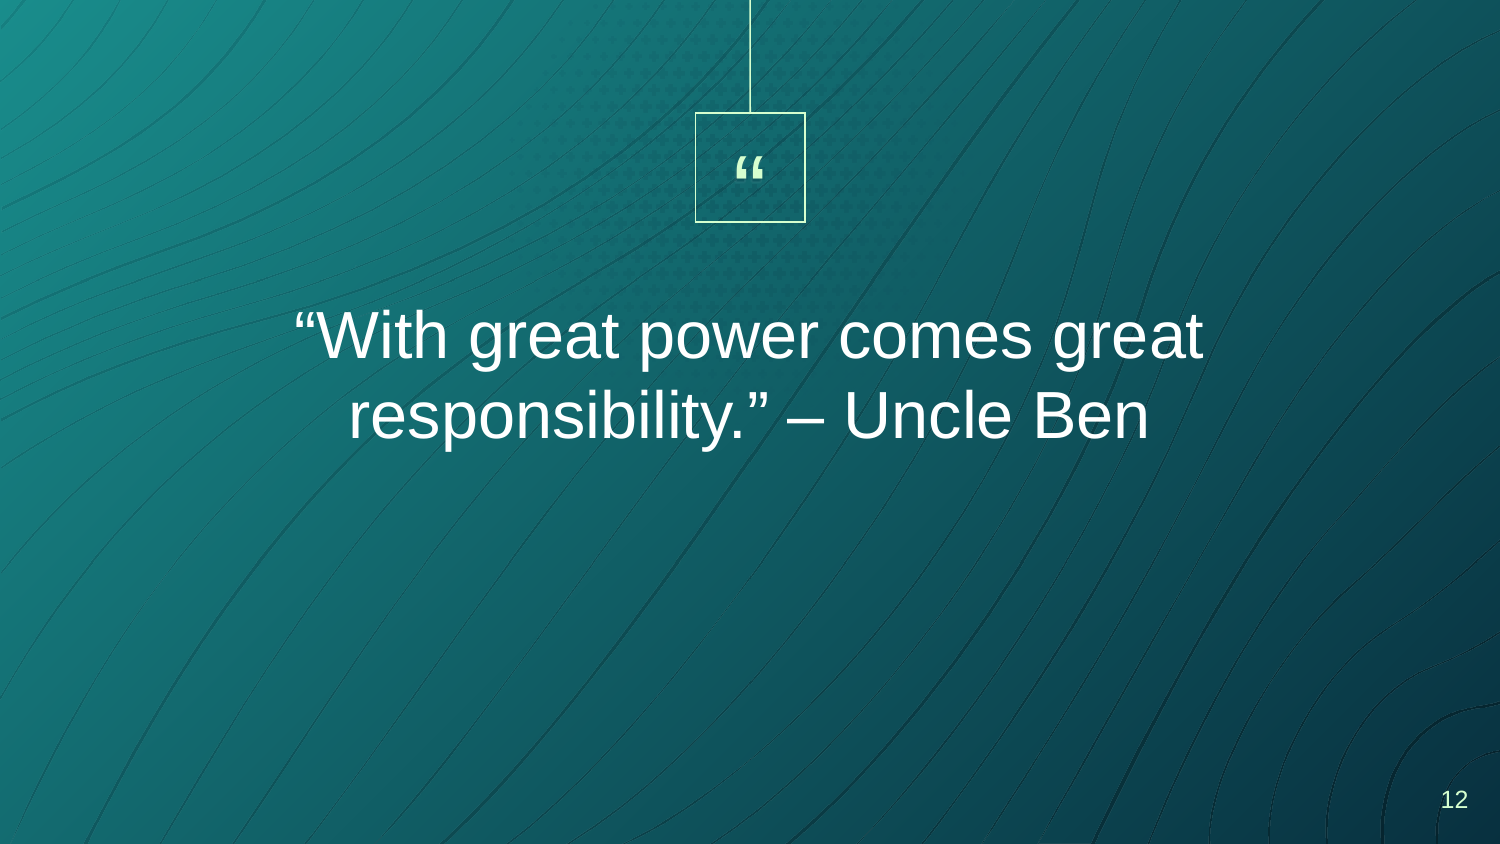

“With great power comes great responsibility.” – Uncle Ben
12